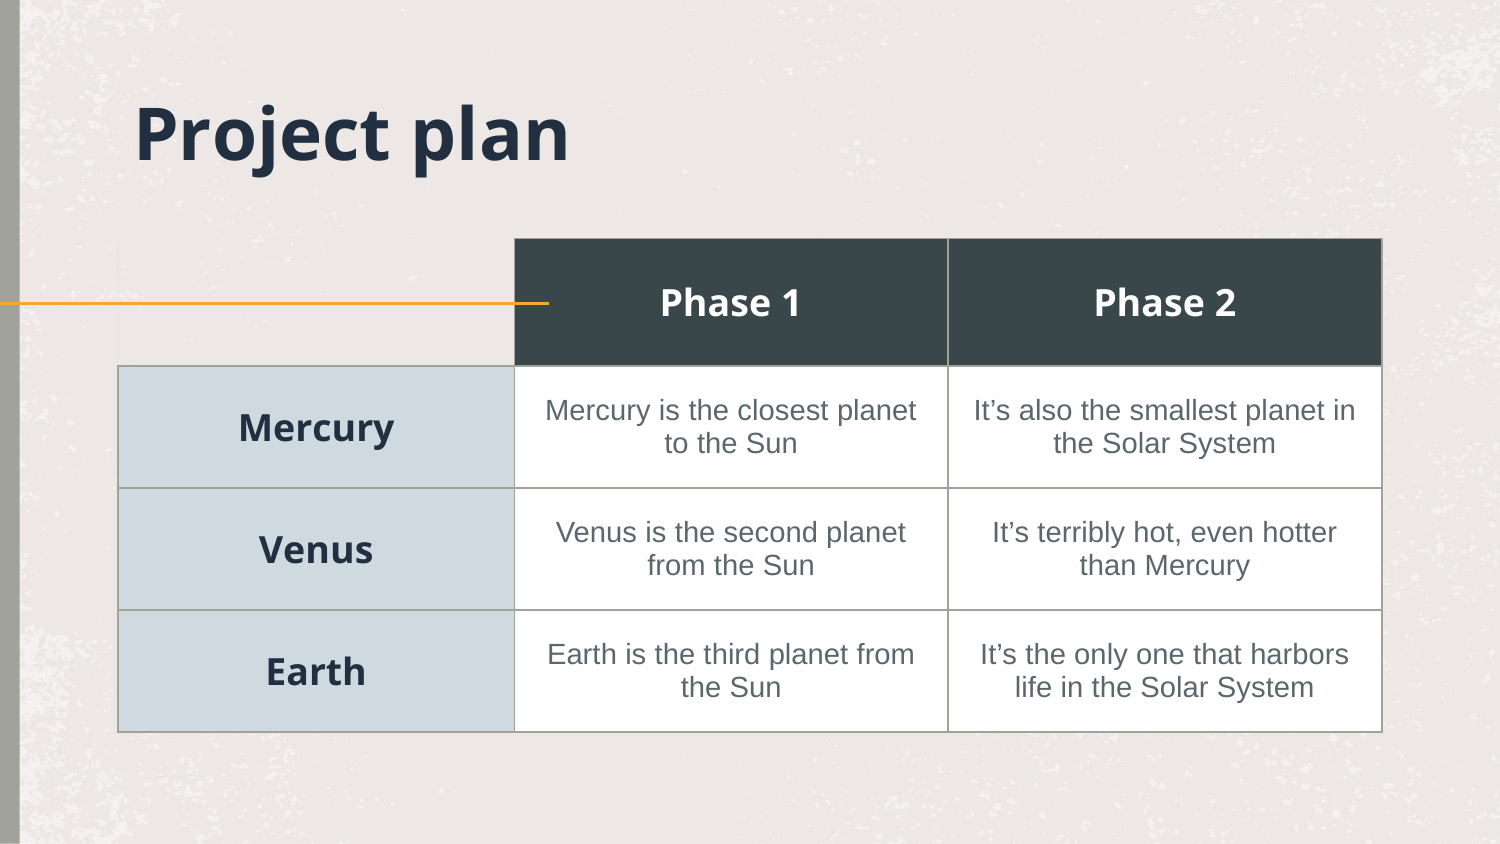

# Project plan
|  | Phase 1 | Phase 2 |
| --- | --- | --- |
| Mercury | Mercury is the closest planet to the Sun | It’s also the smallest planet in the Solar System |
| Venus | Venus is the second planet from the Sun | It’s terribly hot, even hotter than Mercury |
| Earth | Earth is the third planet from the Sun | It’s the only one that harbors life in the Solar System |